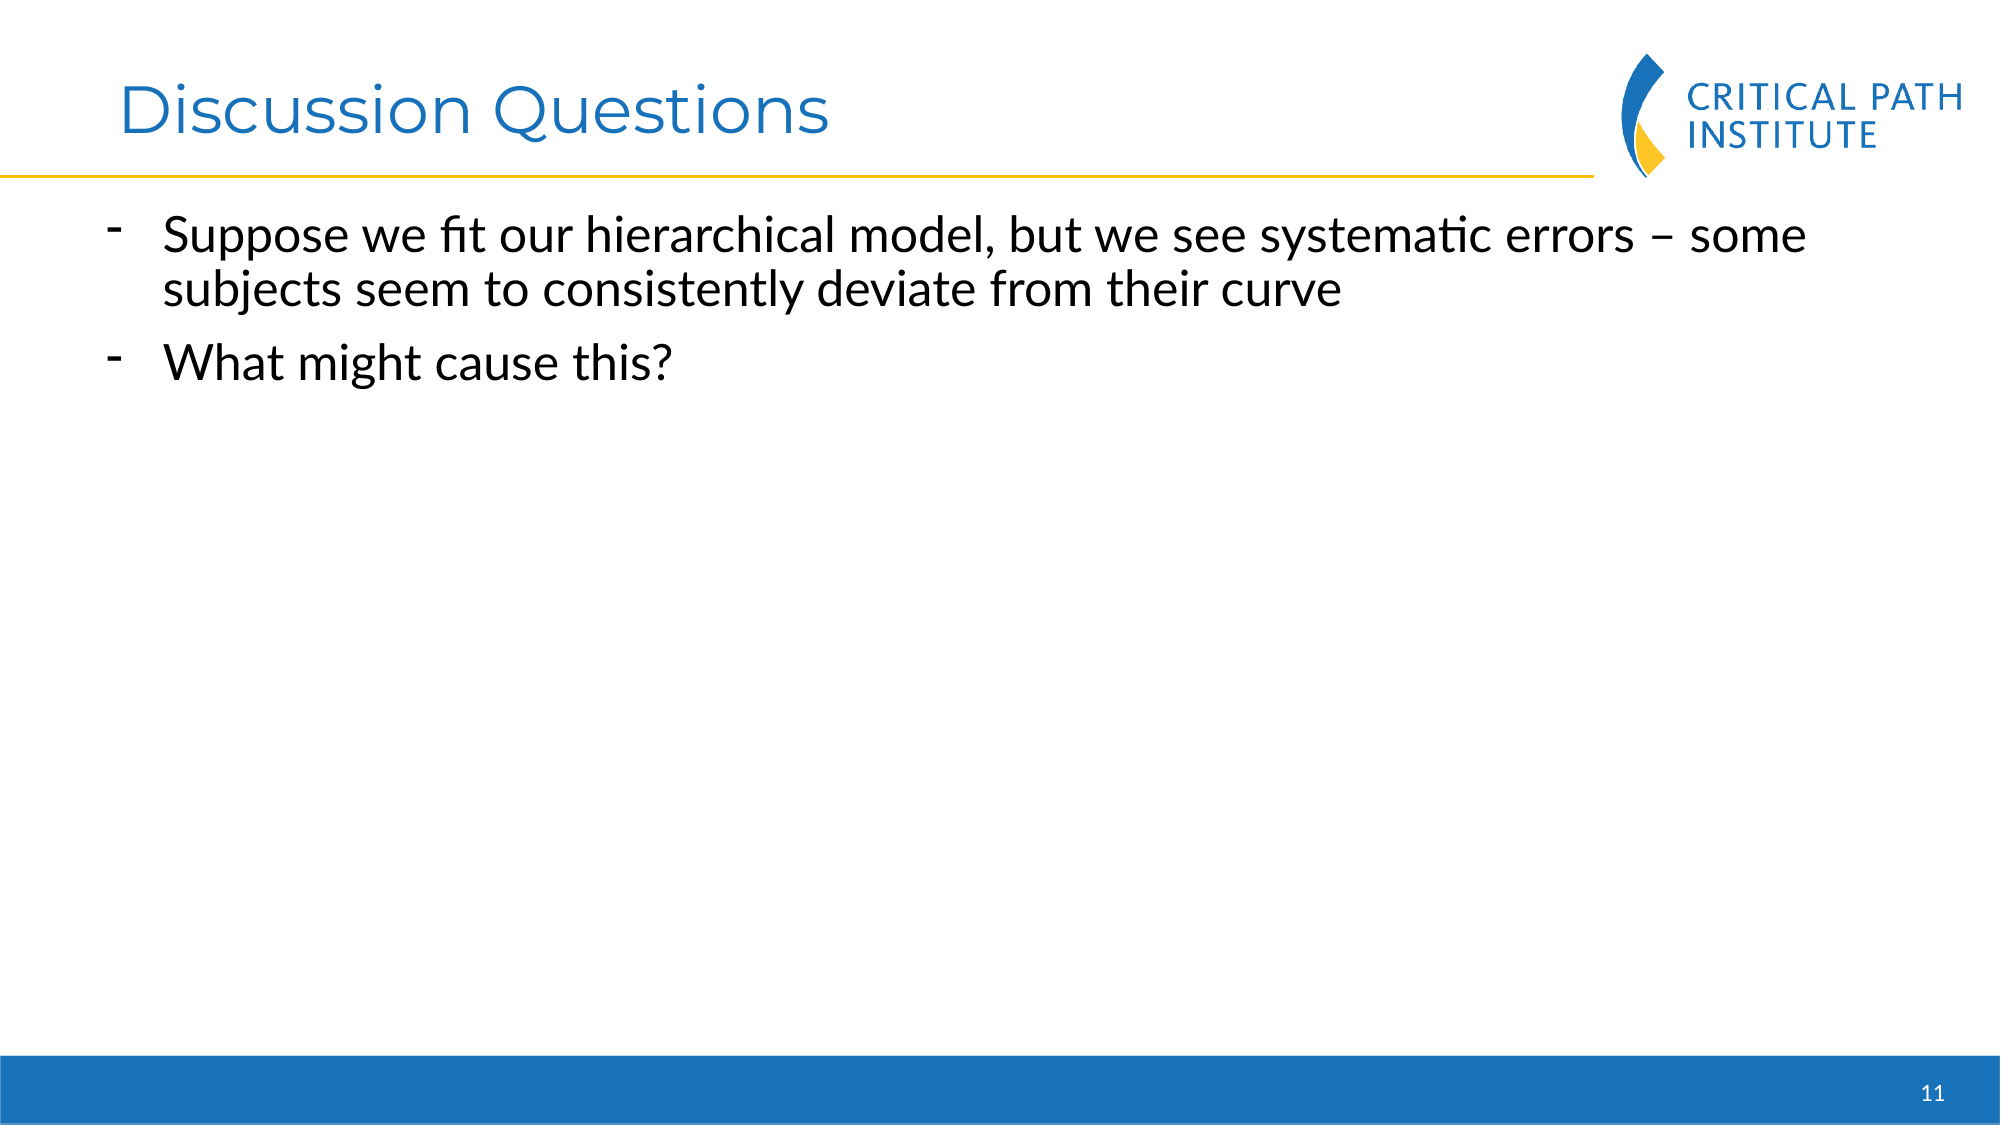

# Discussion Questions
Suppose we fit our hierarchical model, but we see systematic errors – some subjects seem to consistently deviate from their curve
What might cause this?
11